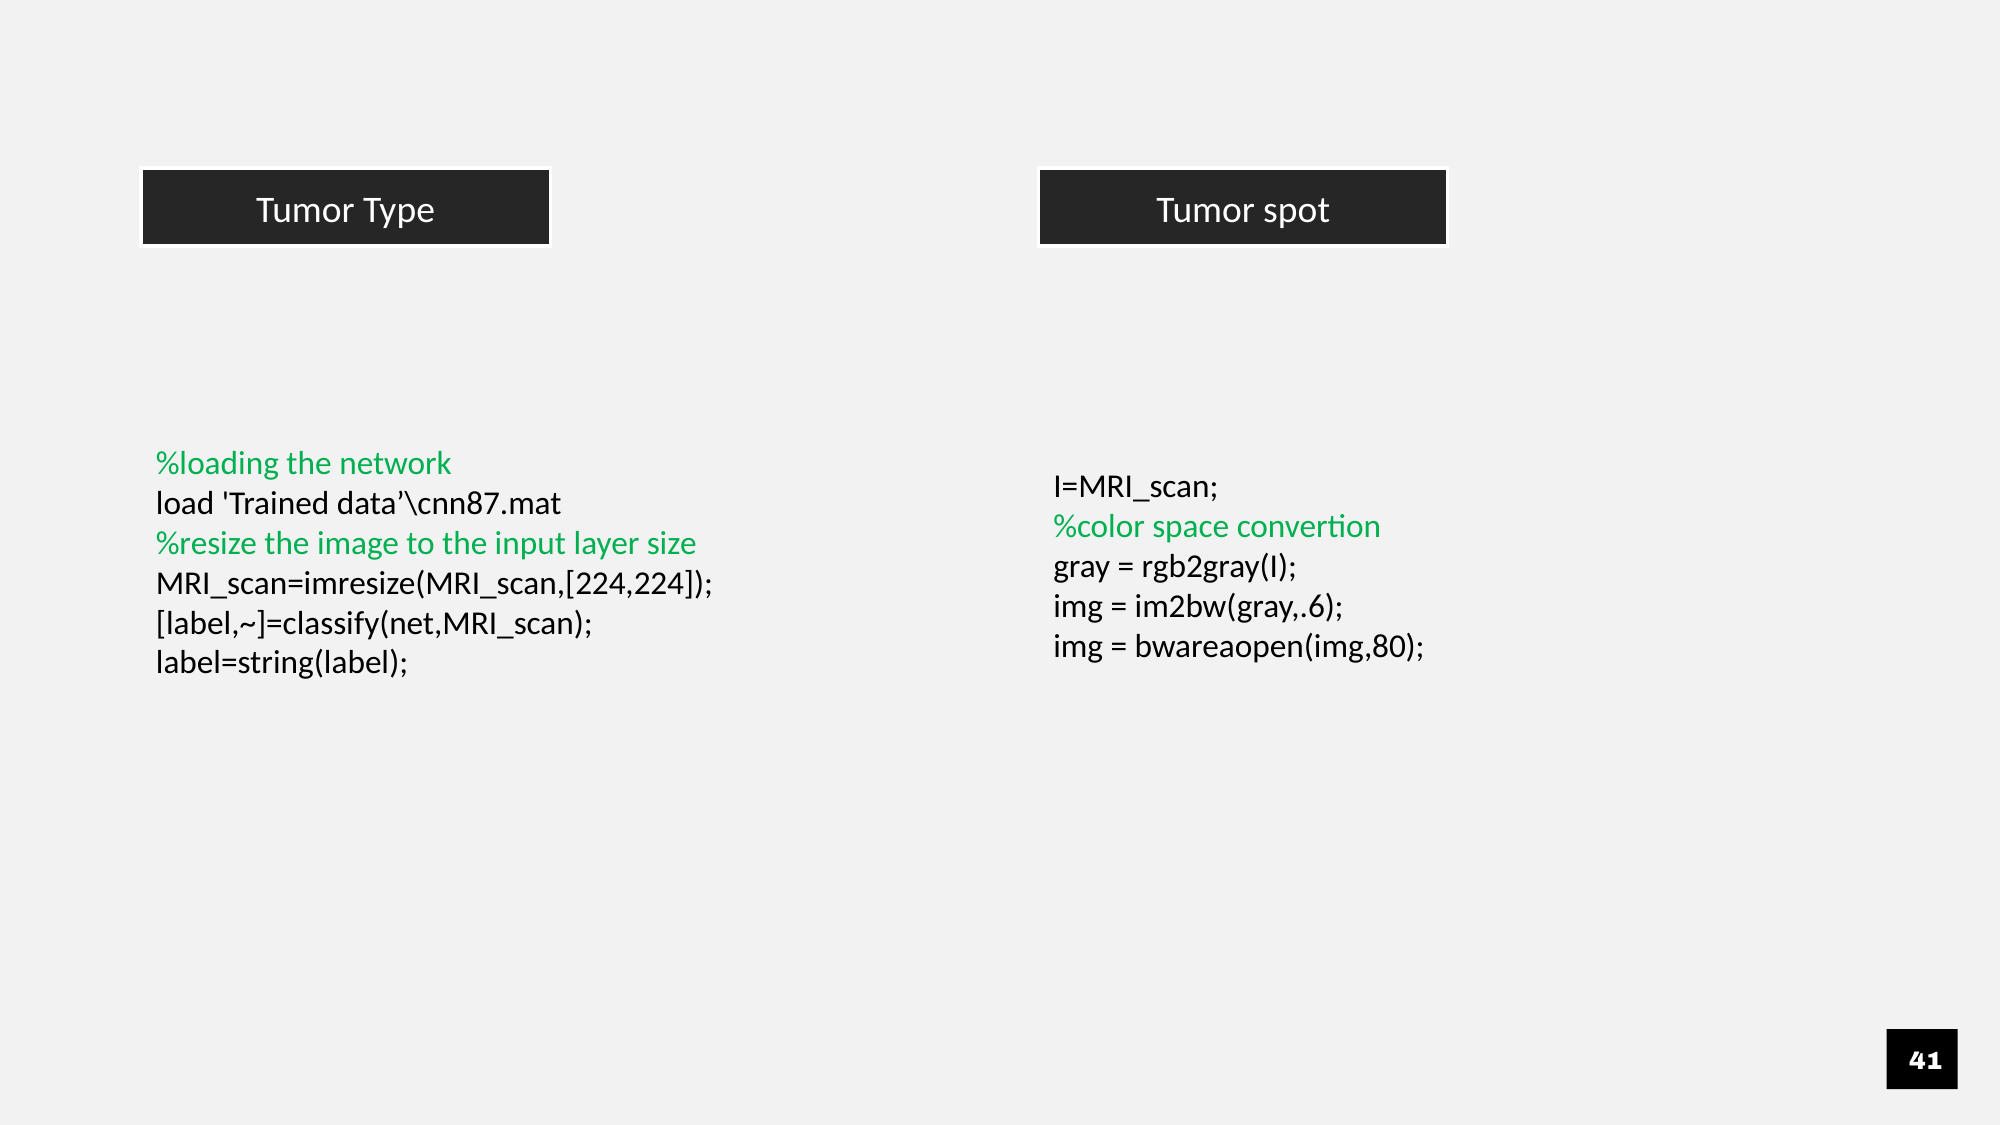

Tumor Type
Tumor spot

I=MRI_scan;
%color space convertion
gray = rgb2gray(I);
img = im2bw(gray,.6);
img = bwareaopen(img,80);
%loading the network
load 'Trained data’\cnn87.mat
%resize the image to the input layer size
MRI_scan=imresize(MRI_scan,[224,224]);
[label,~]=classify(net,MRI_scan);
label=string(label);
41